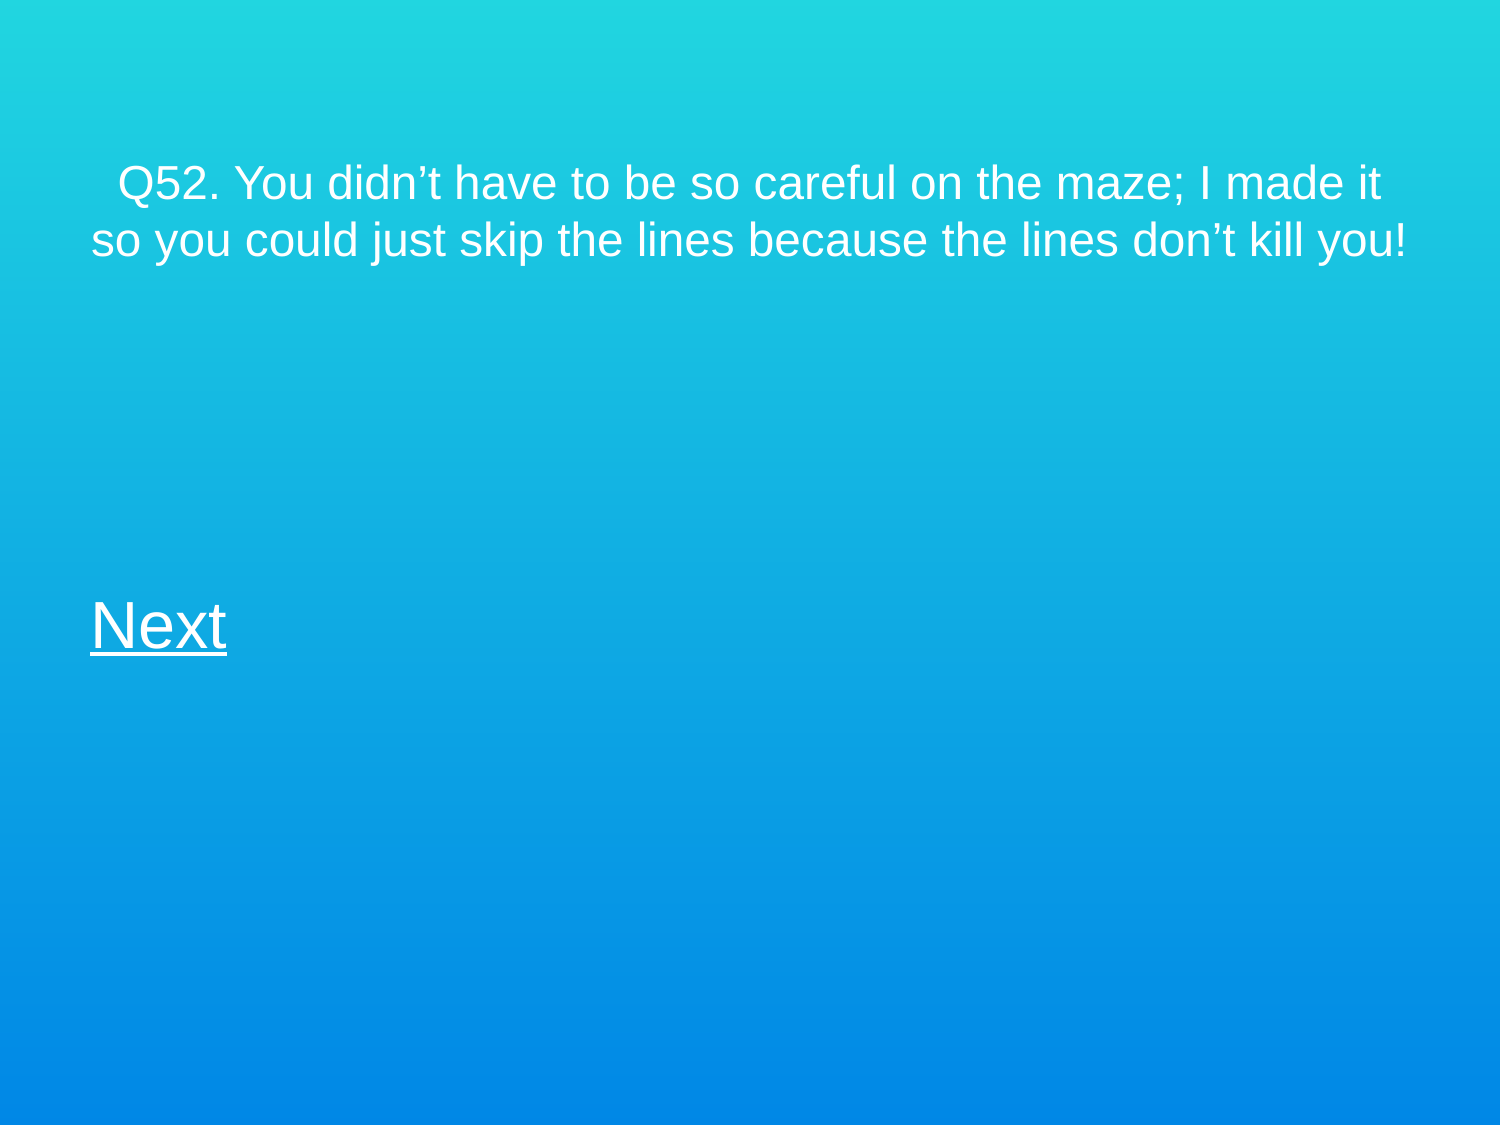

# Q52. You didn’t have to be so careful on the maze; I made it so you could just skip the lines because the lines don’t kill you!
Next